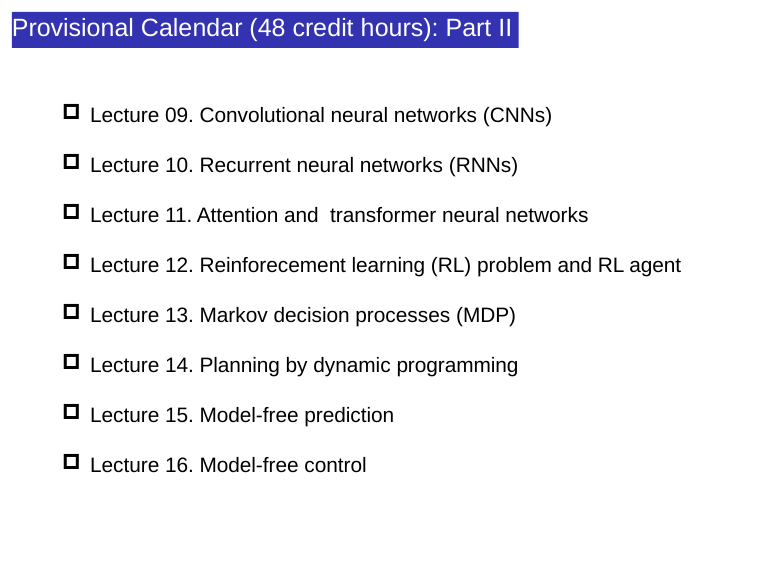

Provisional Calendar (48 credit hours): Part II
Lecture 09. Convolutional neural networks (CNNs)

Lecture 10. Recurrent neural networks (RNNs)

Lecture 11. Attention and  transformer neural networks

Lecture 12. Reinforecement learning (RL) problem and RL agent

Lecture 13. Markov decision processes (MDP)

Lecture 14. Planning by dynamic programming

Lecture 15. Model-free prediction

Lecture 16. Model-free control